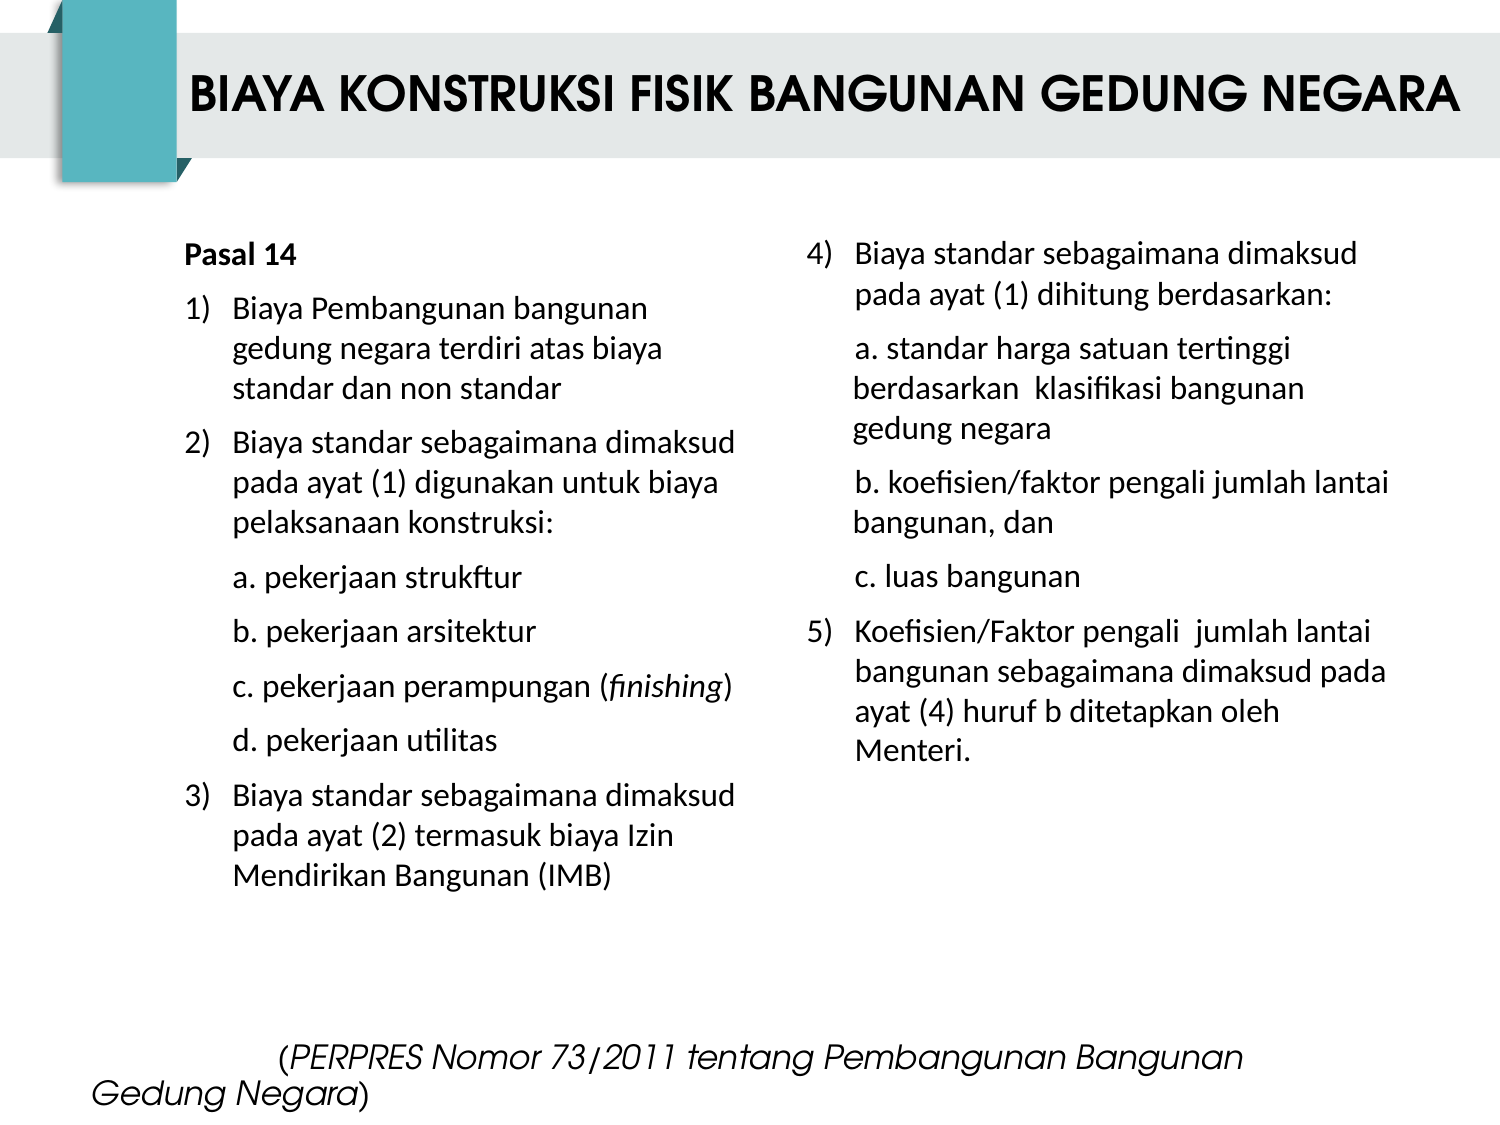

# BIAYA KONSTRUKSI FISIK BANGUNAN GEDUNG NEGARA
4)	Biaya standar sebagaimana dimaksud pada ayat (1) dihitung berdasarkan:
a. standar harga satuan tertinggi berdasarkan  klasifikasi bangunan gedung negara
b. koefisien/faktor pengali jumlah lantai bangunan, dan
c. luas bangunan
5)	Koefisien/Faktor pengali  jumlah lantai bangunan sebagaimana dimaksud pada ayat (4) huruf b ditetapkan oleh Menteri.

Pasal 14
Biaya Pembangunan bangunan gedung negara terdiri atas biaya standar dan non standar
Biaya standar sebagaimana dimaksud pada ayat (1) digunakan untuk biaya pelaksanaan konstruksi:
a. pekerjaan strukftur
b. pekerjaan arsitektur
c. pekerjaan perampungan (finishing)
d. pekerjaan utilitas
Biaya standar sebagaimana dimaksud pada ayat (2) termasuk biaya Izin Mendirikan Bangunan (IMB)
(PERPRES Nomor 73/2011 tentang Pembangunan Bangunan Gedung Negara)